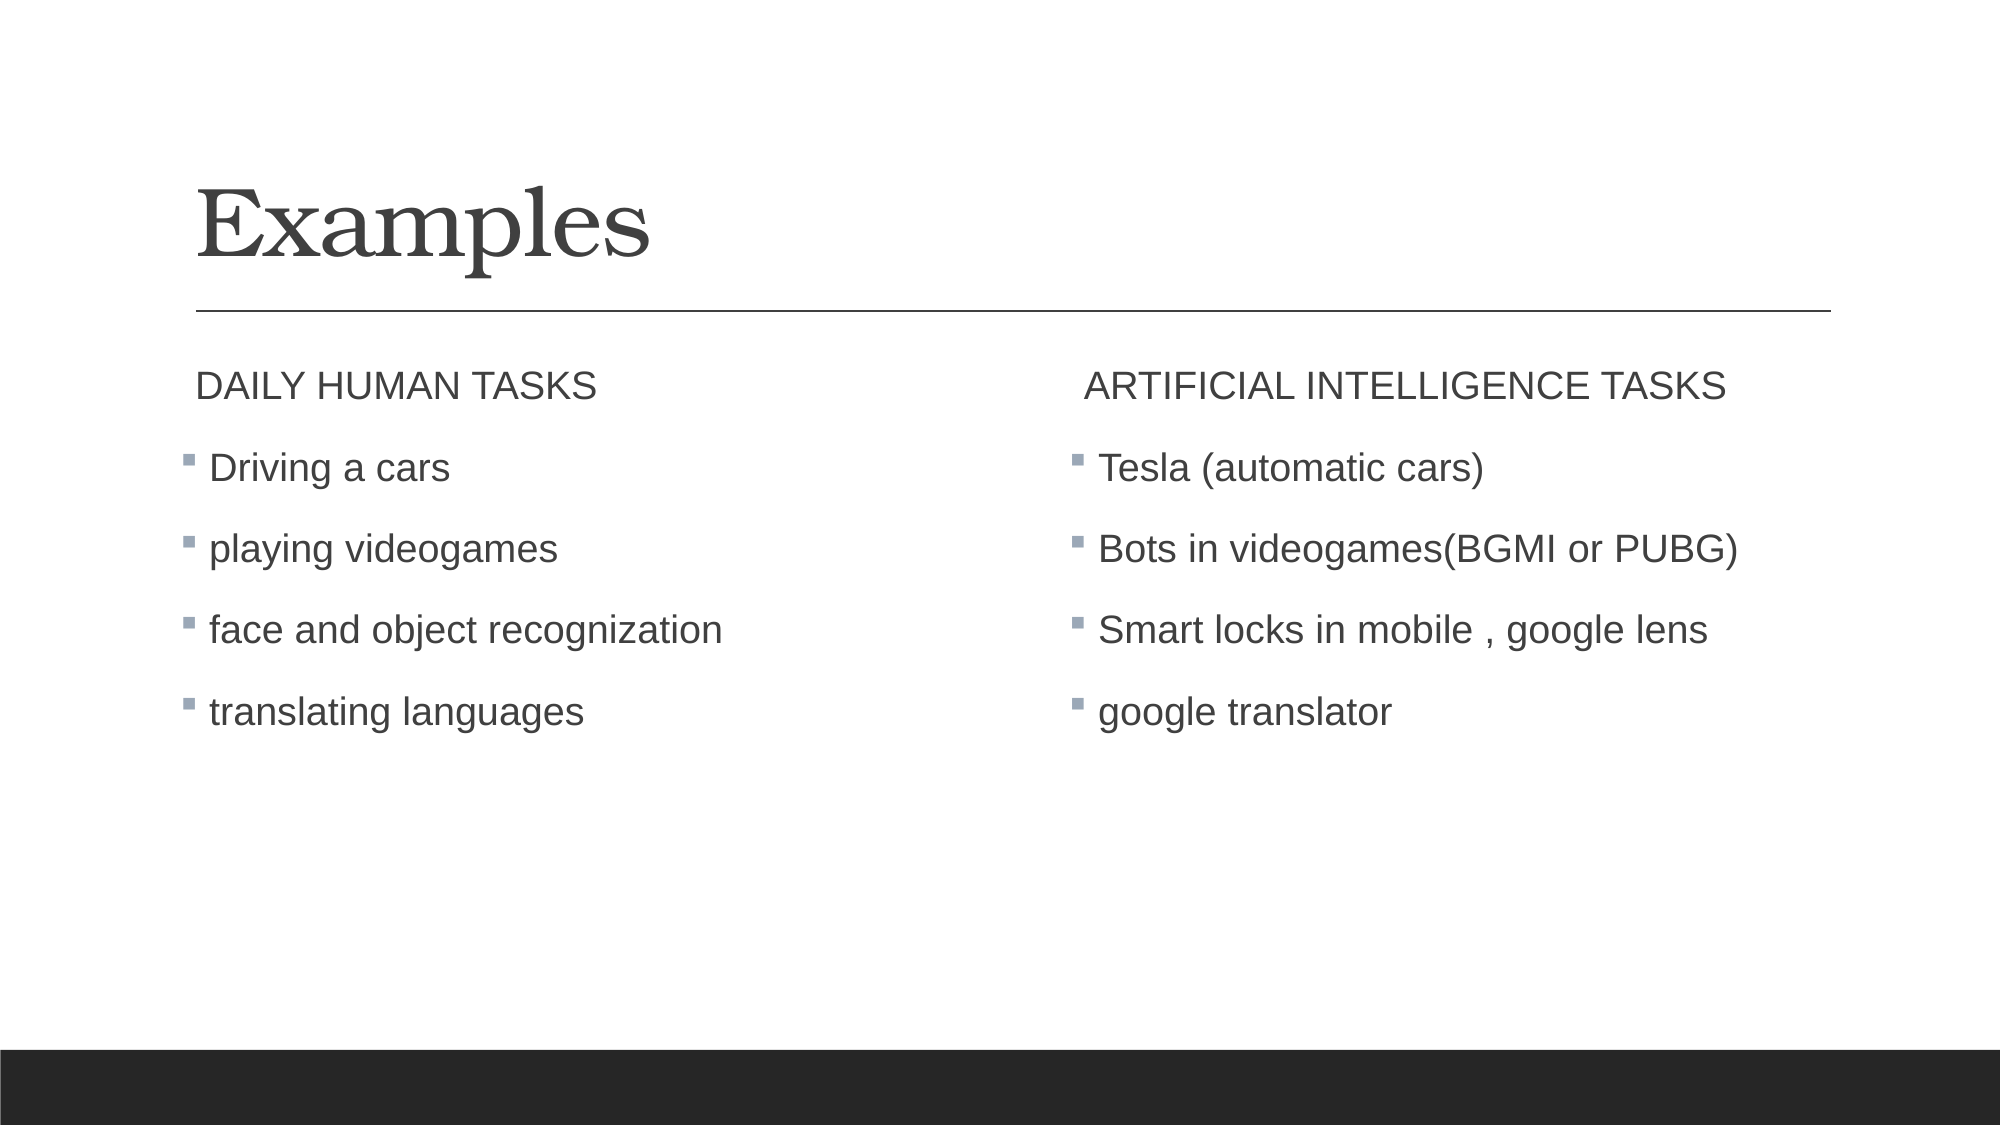

# Examples
DAILY HUMAN TASKS
 Driving a cars
 playing videogames
 face and object recognization
 translating languages

ARTIFICIAL INTELLIGENCE TASKS
 Tesla (automatic cars)
 Bots in videogames(BGMI or PUBG)
 Smart locks in mobile , google lens
 google translator